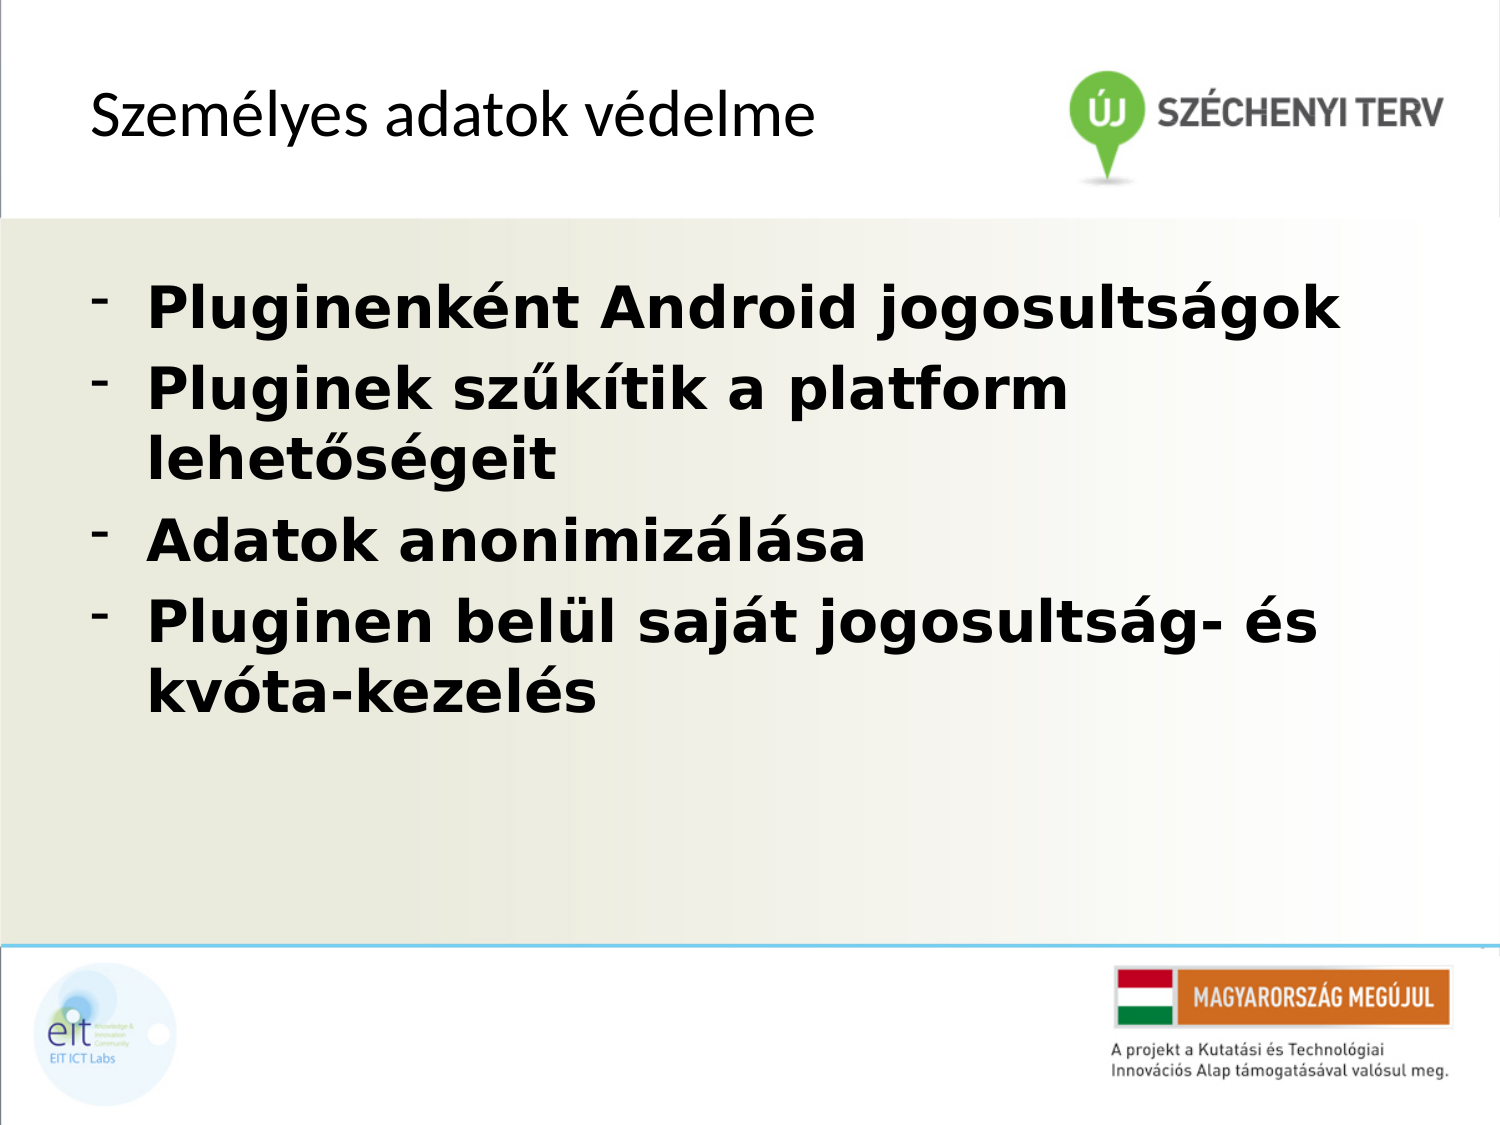

# Személyes adatok védelme
Pluginenként Android jogosultságok
Pluginek szűkítik a platform lehetőségeit
Adatok anonimizálása
Pluginen belül saját jogosultság- és kvóta-kezelés